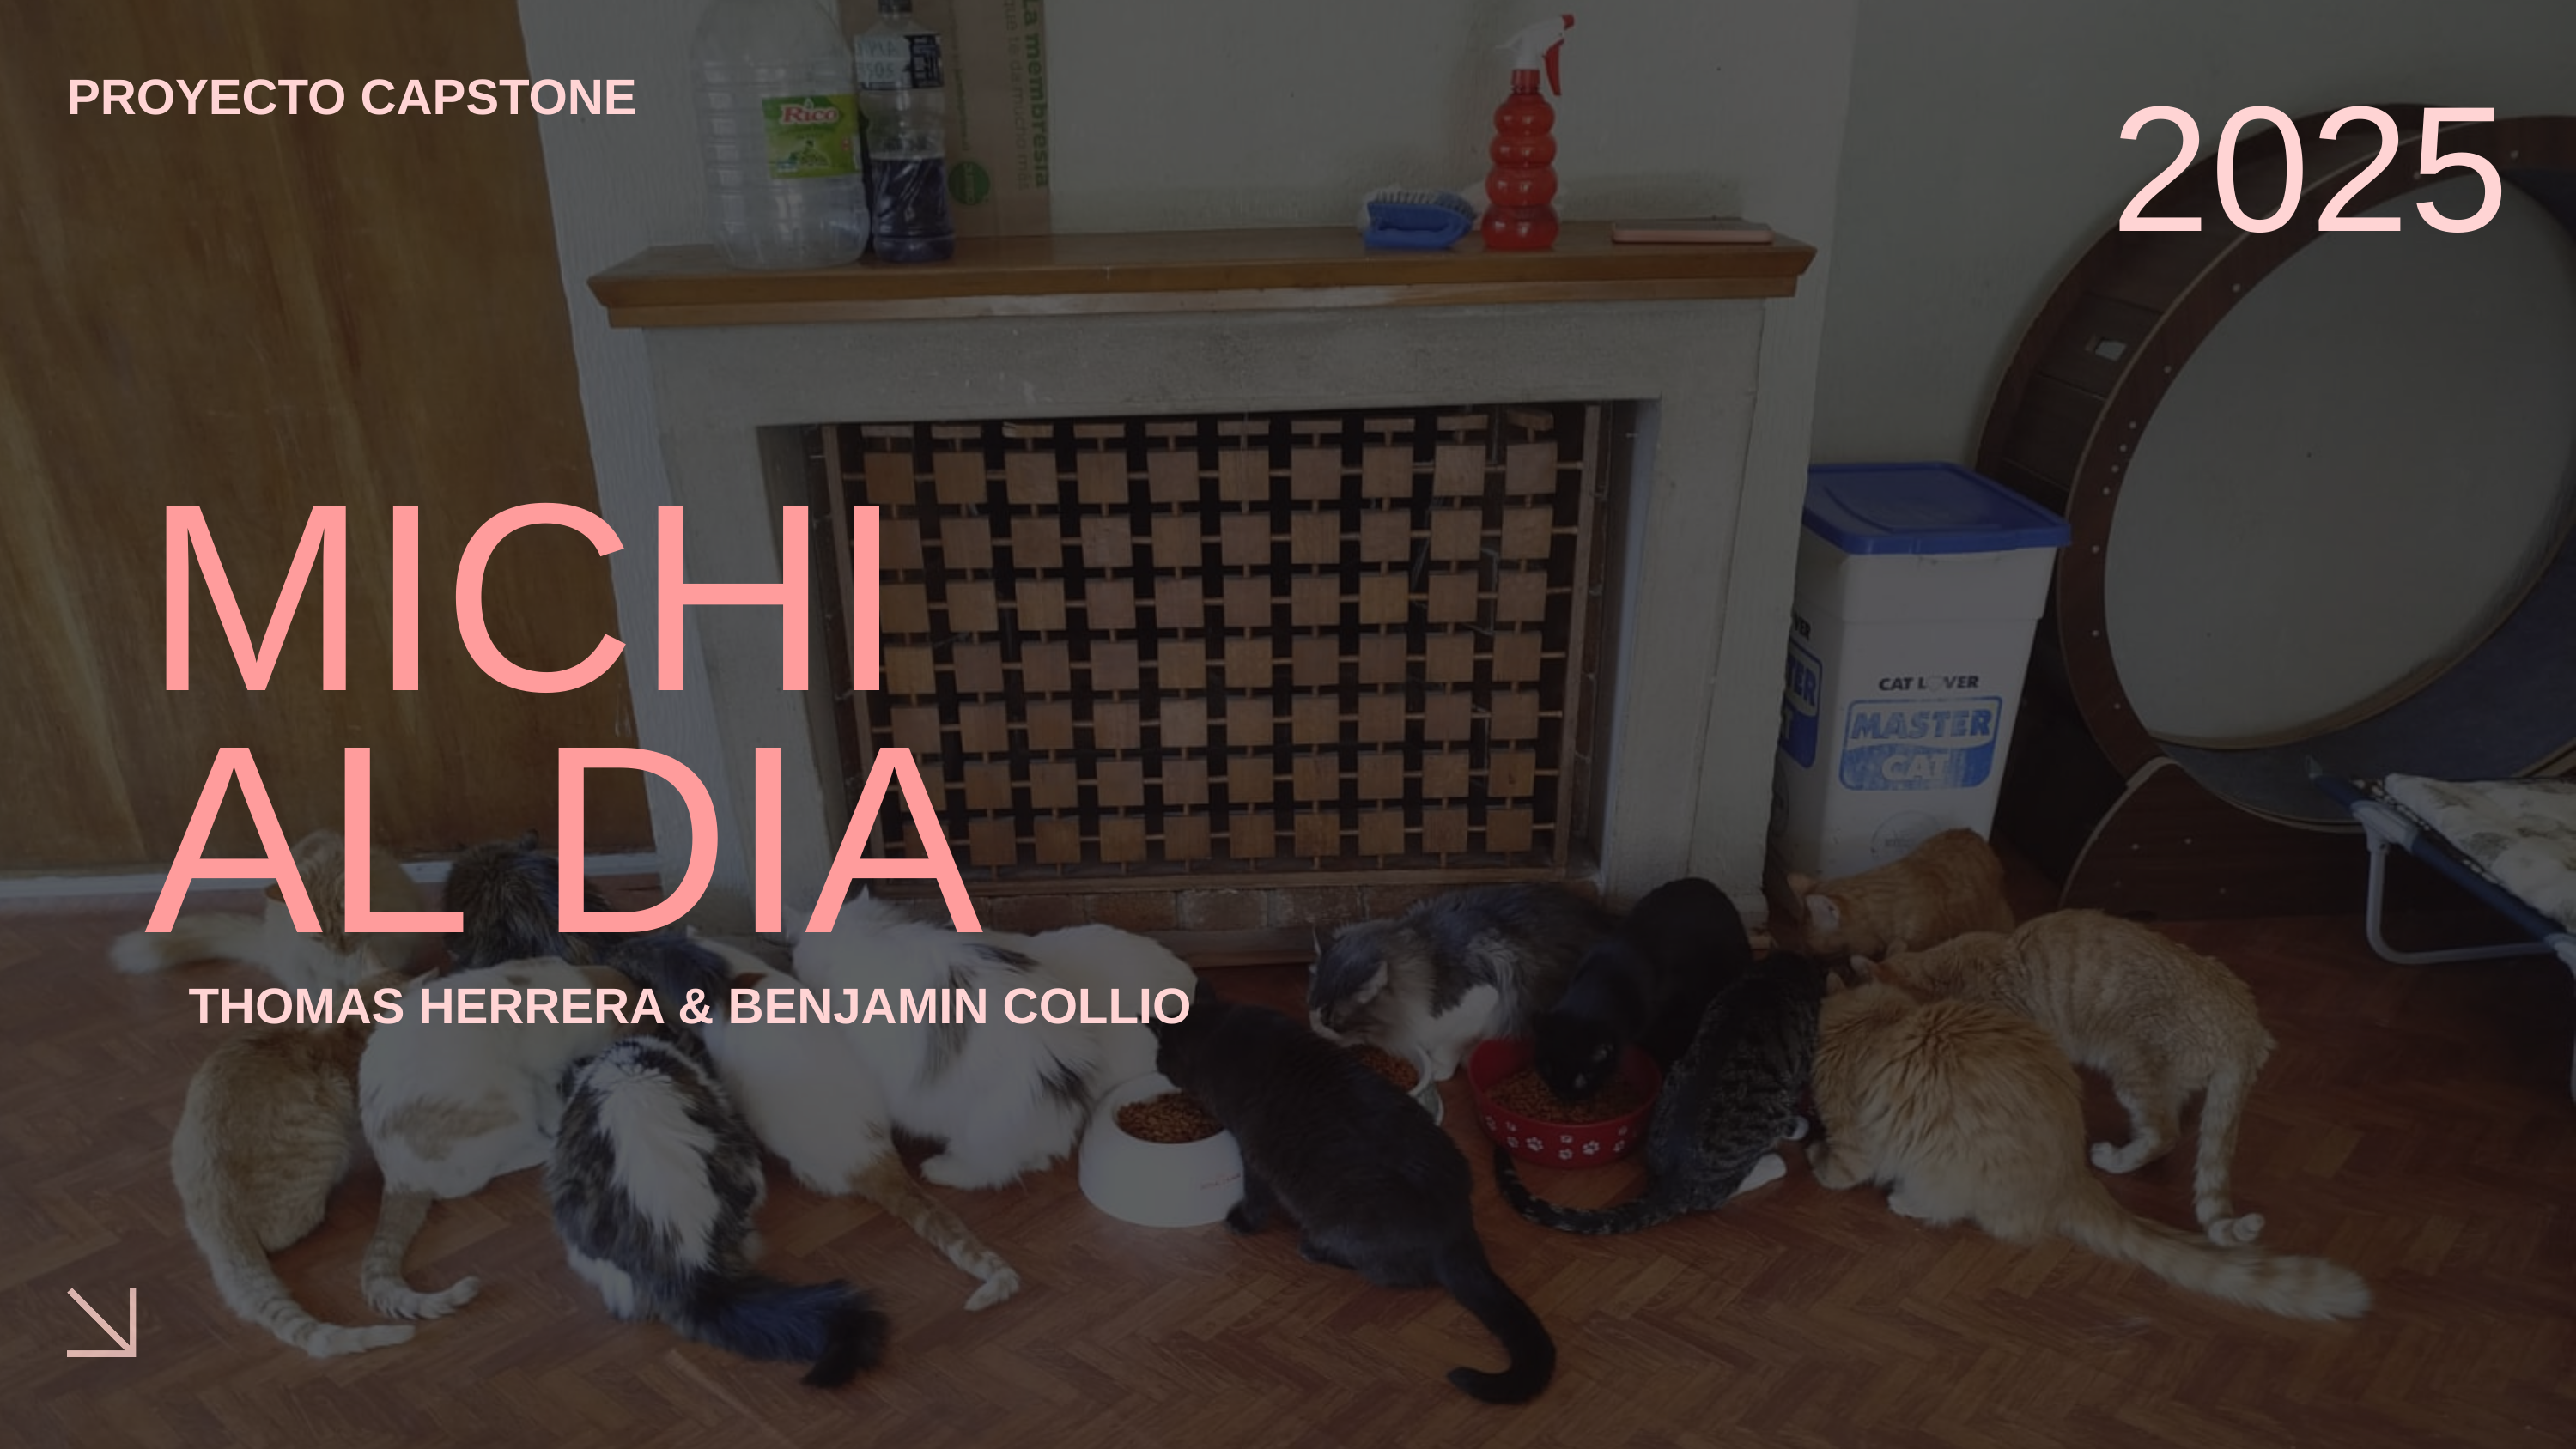

PROYECTO CAPSTONE
2025
MICHI
AL DIA
THOMAS HERRERA & BENJAMIN COLLIO